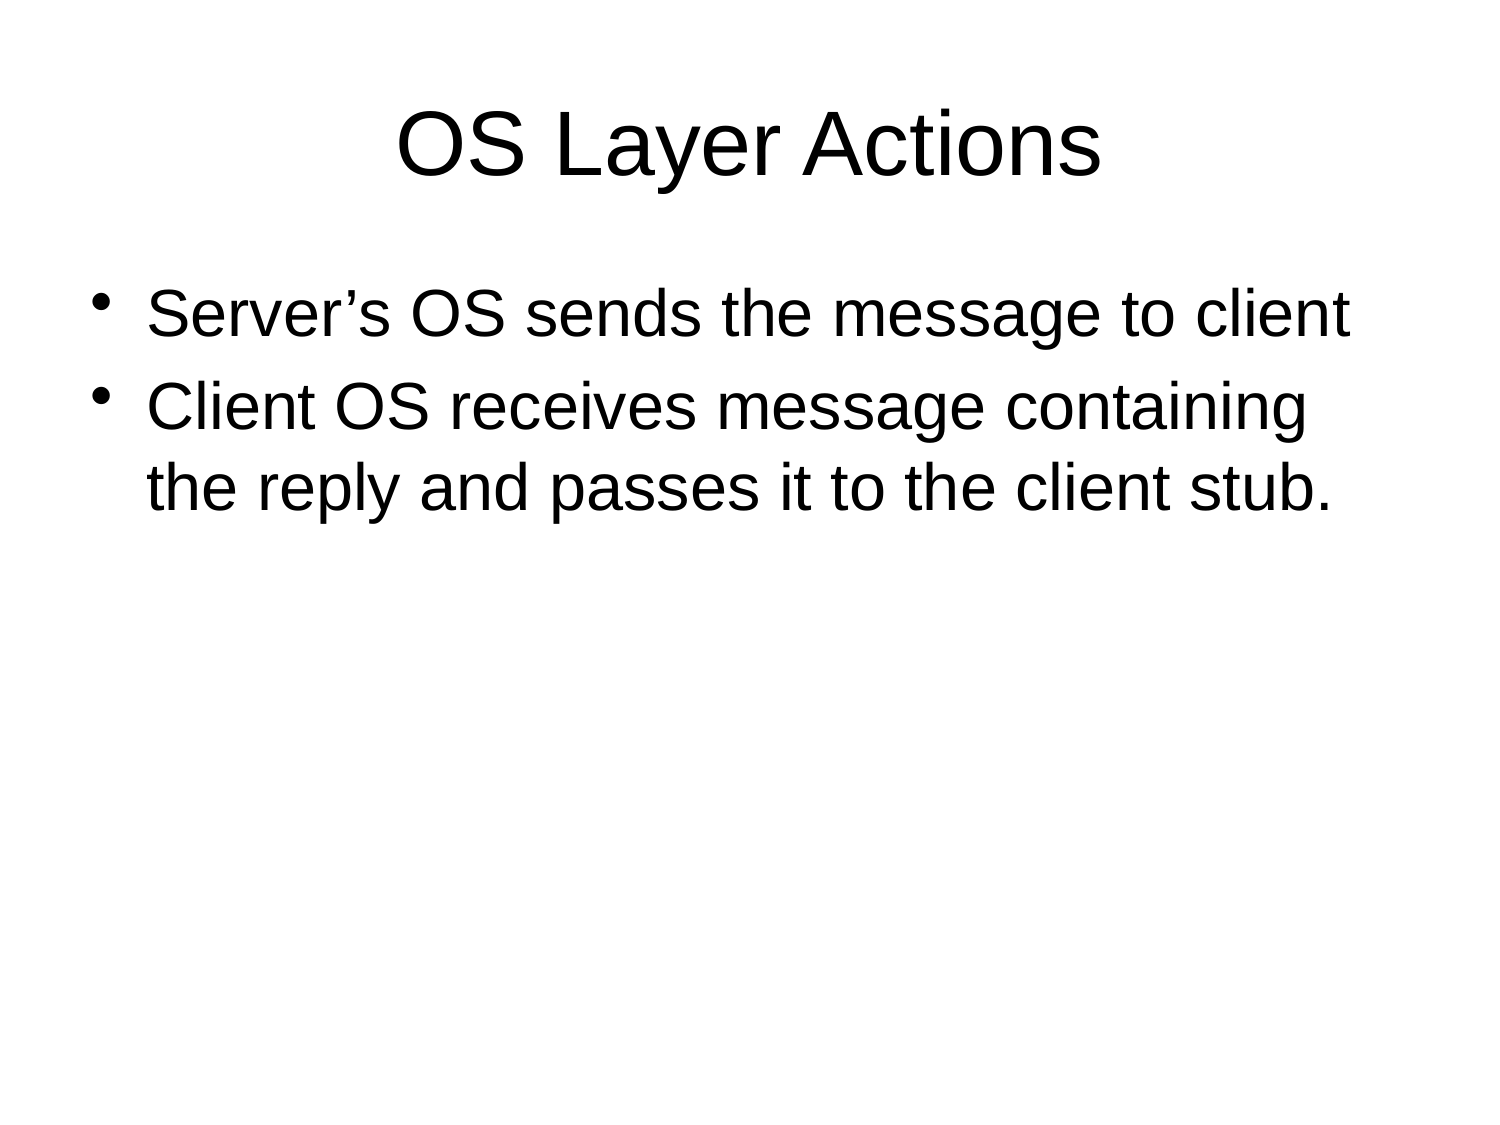

# OS Layer Actions
Server’s OS sends the message to client
Client OS receives message containing the reply and passes it to the client stub.